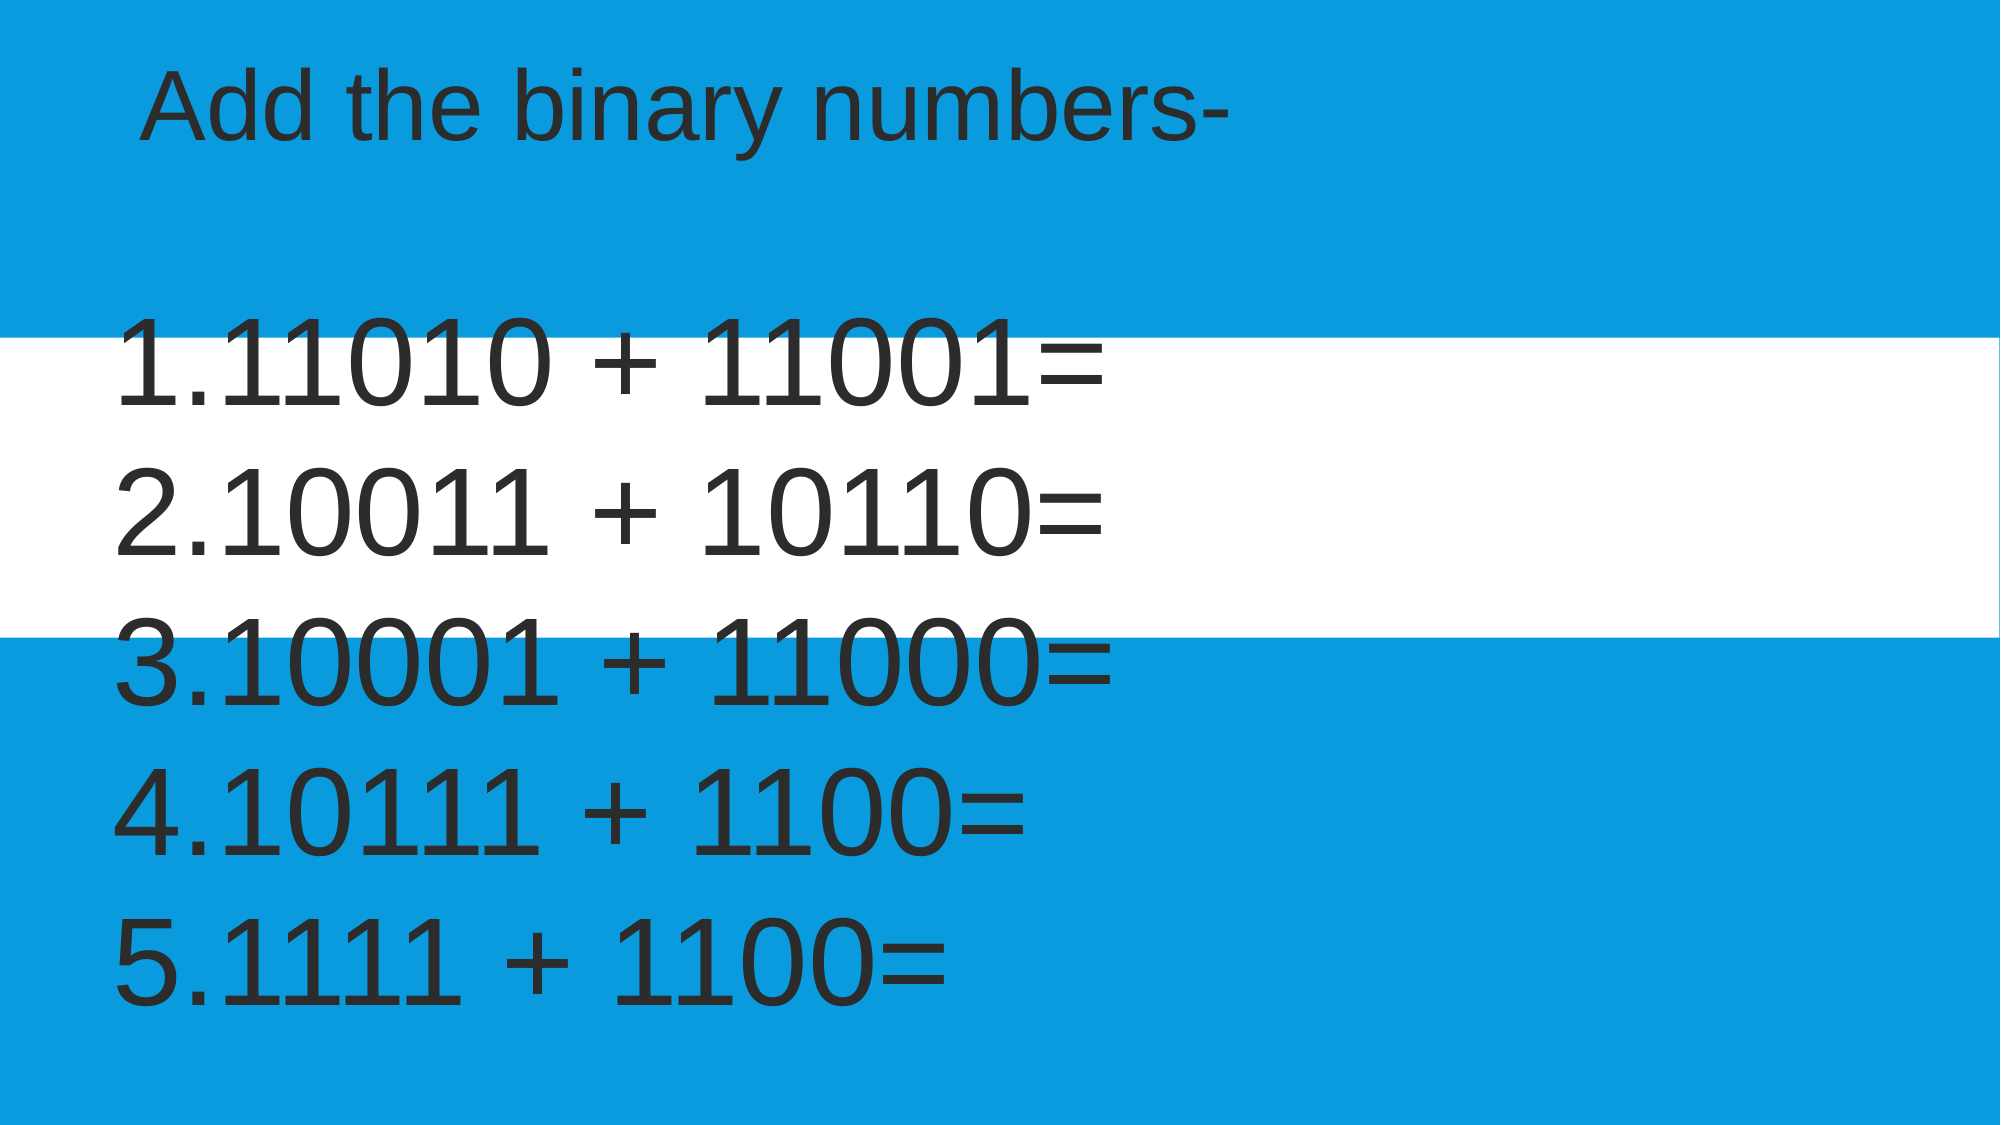

Add the binary numbers-

11010 + 11001=
2.10011 + 10110=
3.10001 + 11000=
4.10111 + 1100=
5.1111 + 1100=